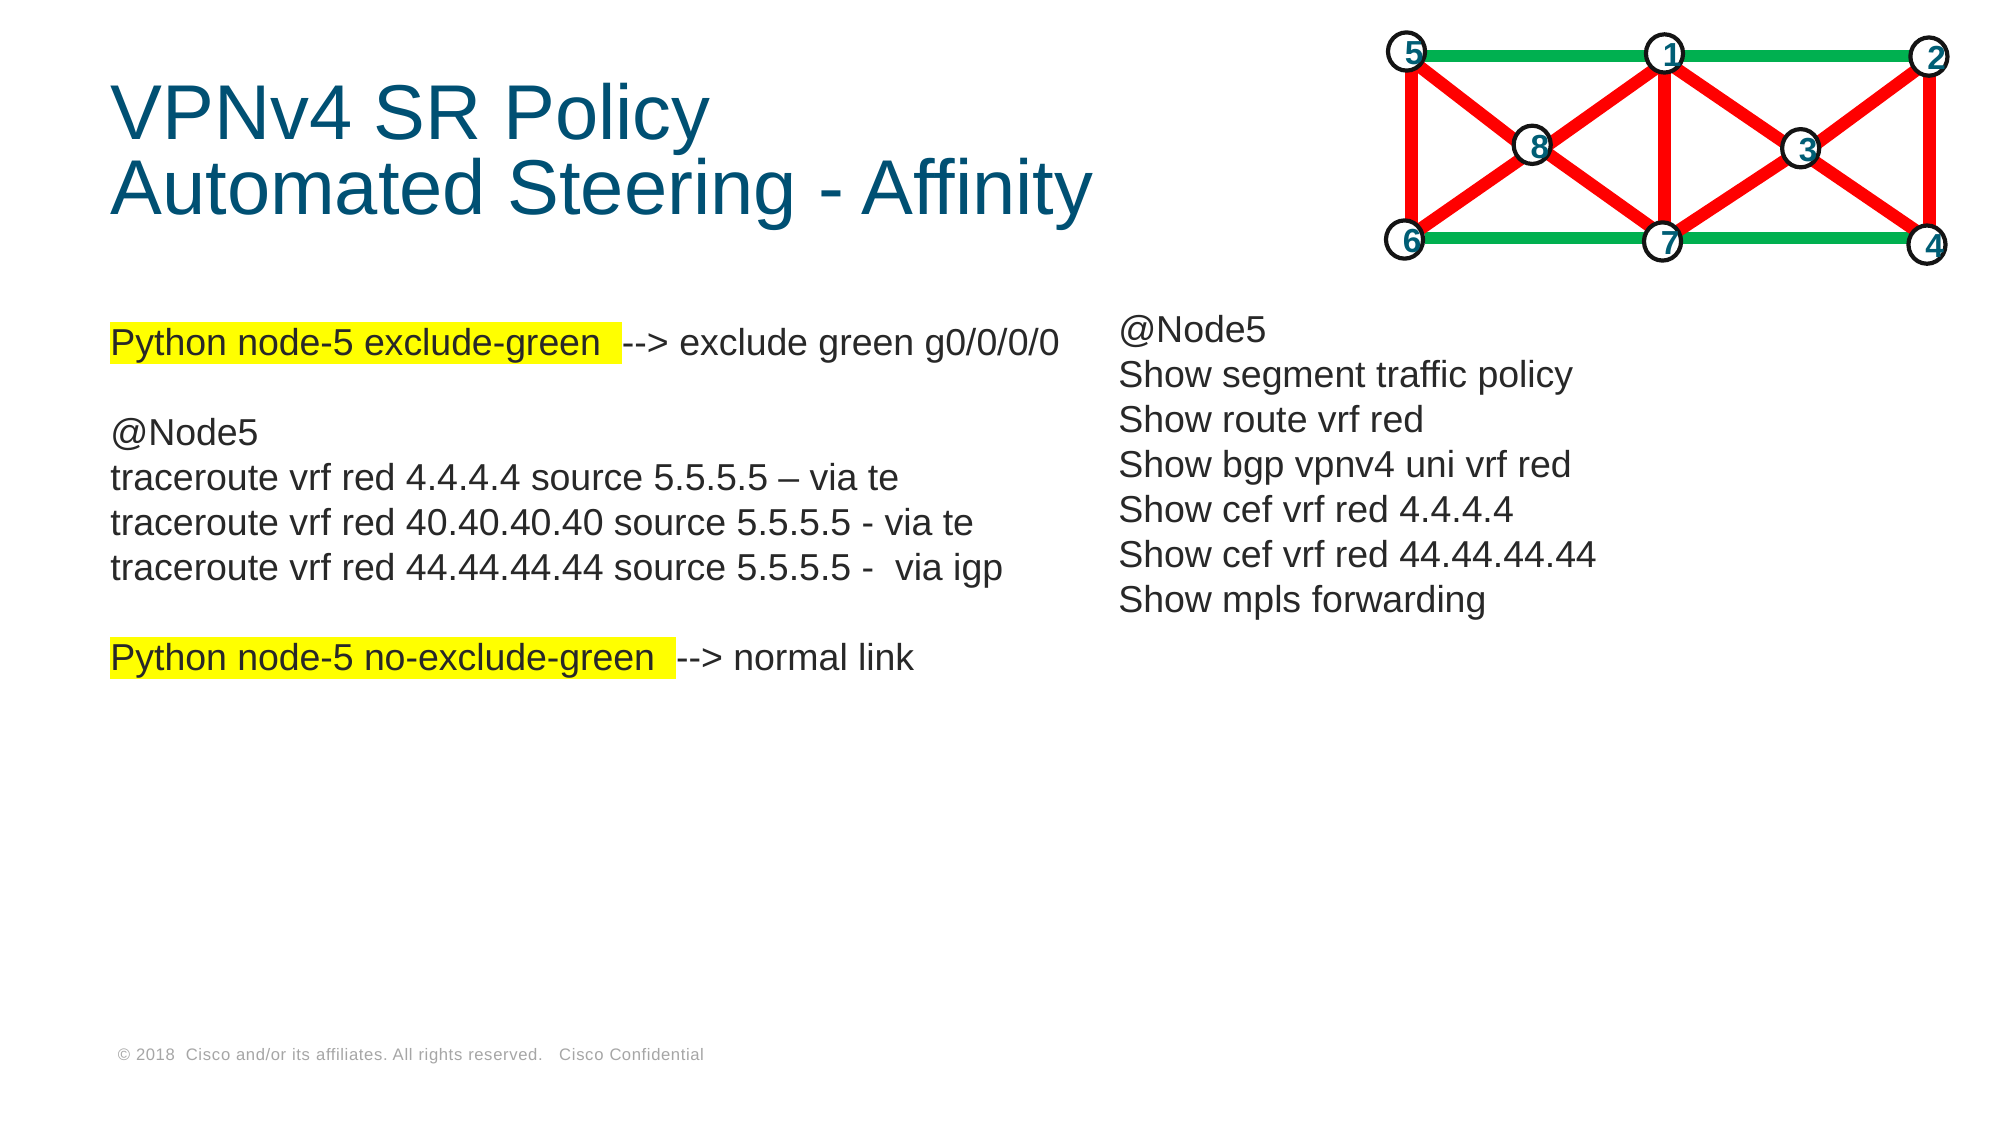

5
1
2
8
3
6
7
4
# VPNv4 SR Policy Automated Steering - Affinity
@Node5
Show segment traffic policy
Show route vrf red
Show bgp vpnv4 uni vrf red
Show cef vrf red 4.4.4.4
Show cef vrf red 44.44.44.44
Show mpls forwarding

Python node-5 exclude-green  --> exclude green g0/0/0/0

@Node5
traceroute vrf red 4.4.4.4 source 5.5.5.5 – via te
traceroute vrf red 40.40.40.40 source 5.5.5.5 - via te
traceroute vrf red 44.44.44.44 source 5.5.5.5 -  via igp

Python node-5 no-exclude-green  --> normal link